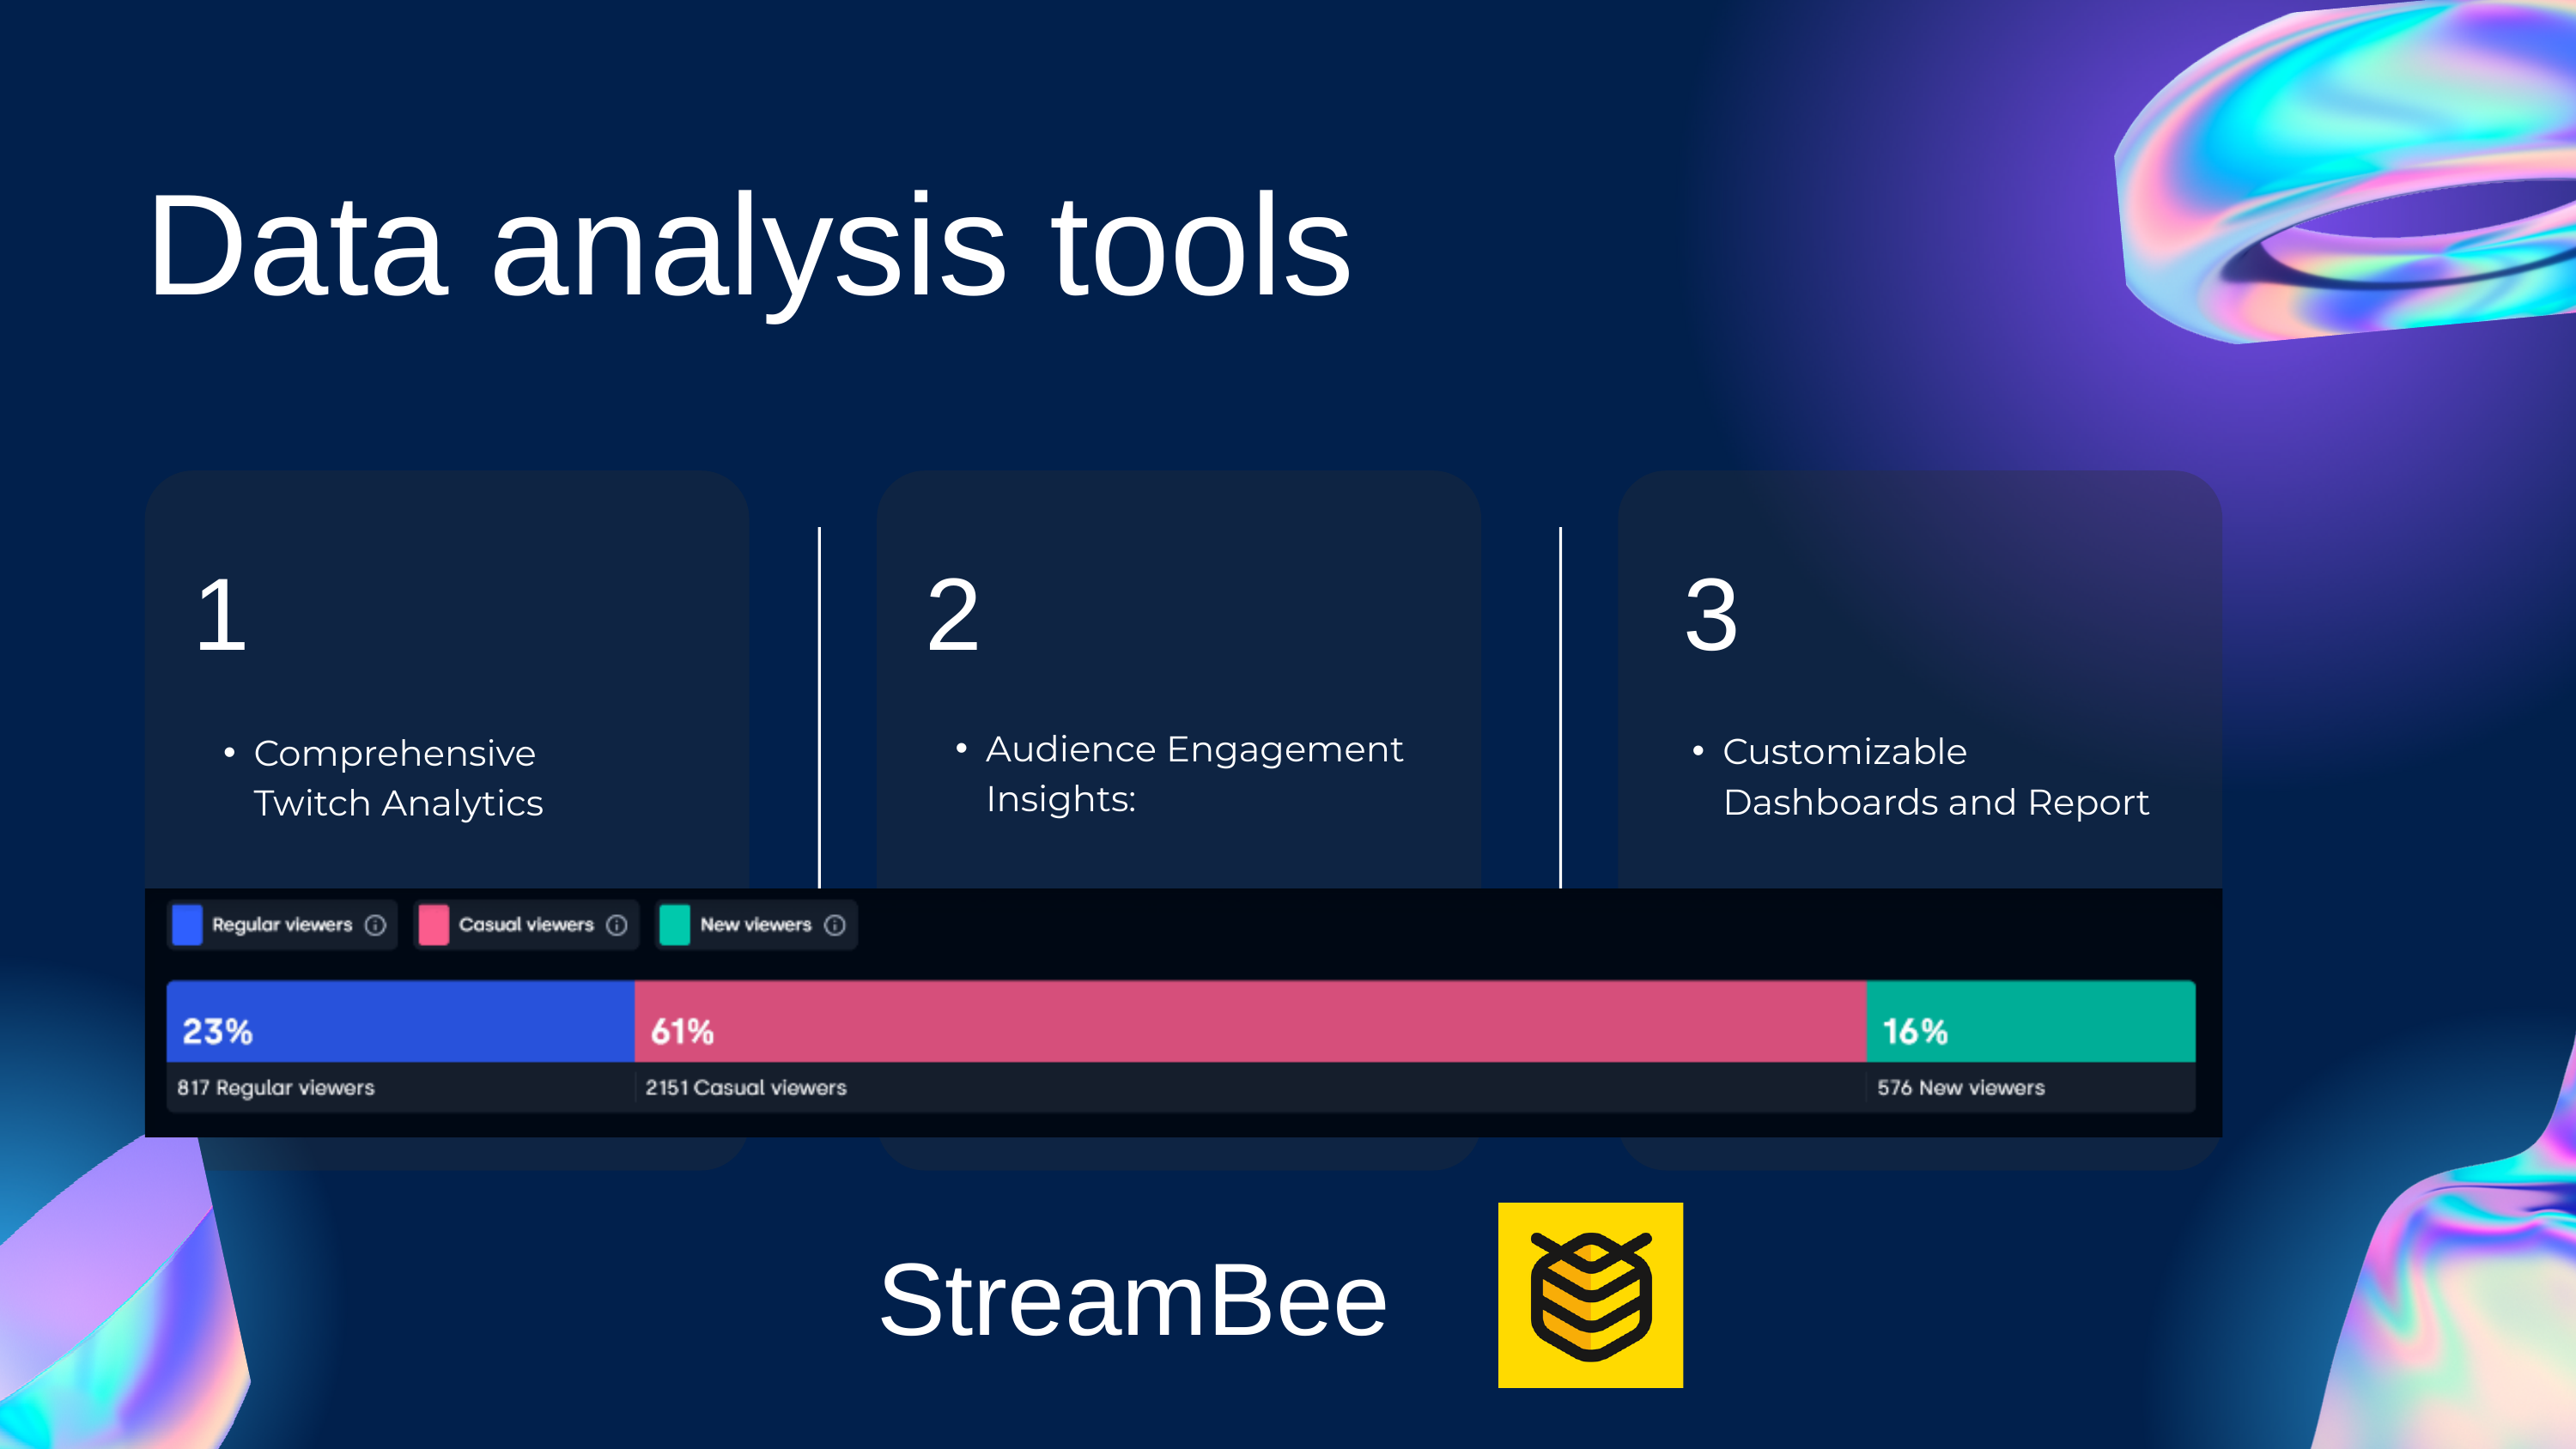

Data analysis tools

1
2
3
Audience Engagement Insights:
Customizable Dashboards and Report
Comprehensive Twitch Analytics

StreamBee